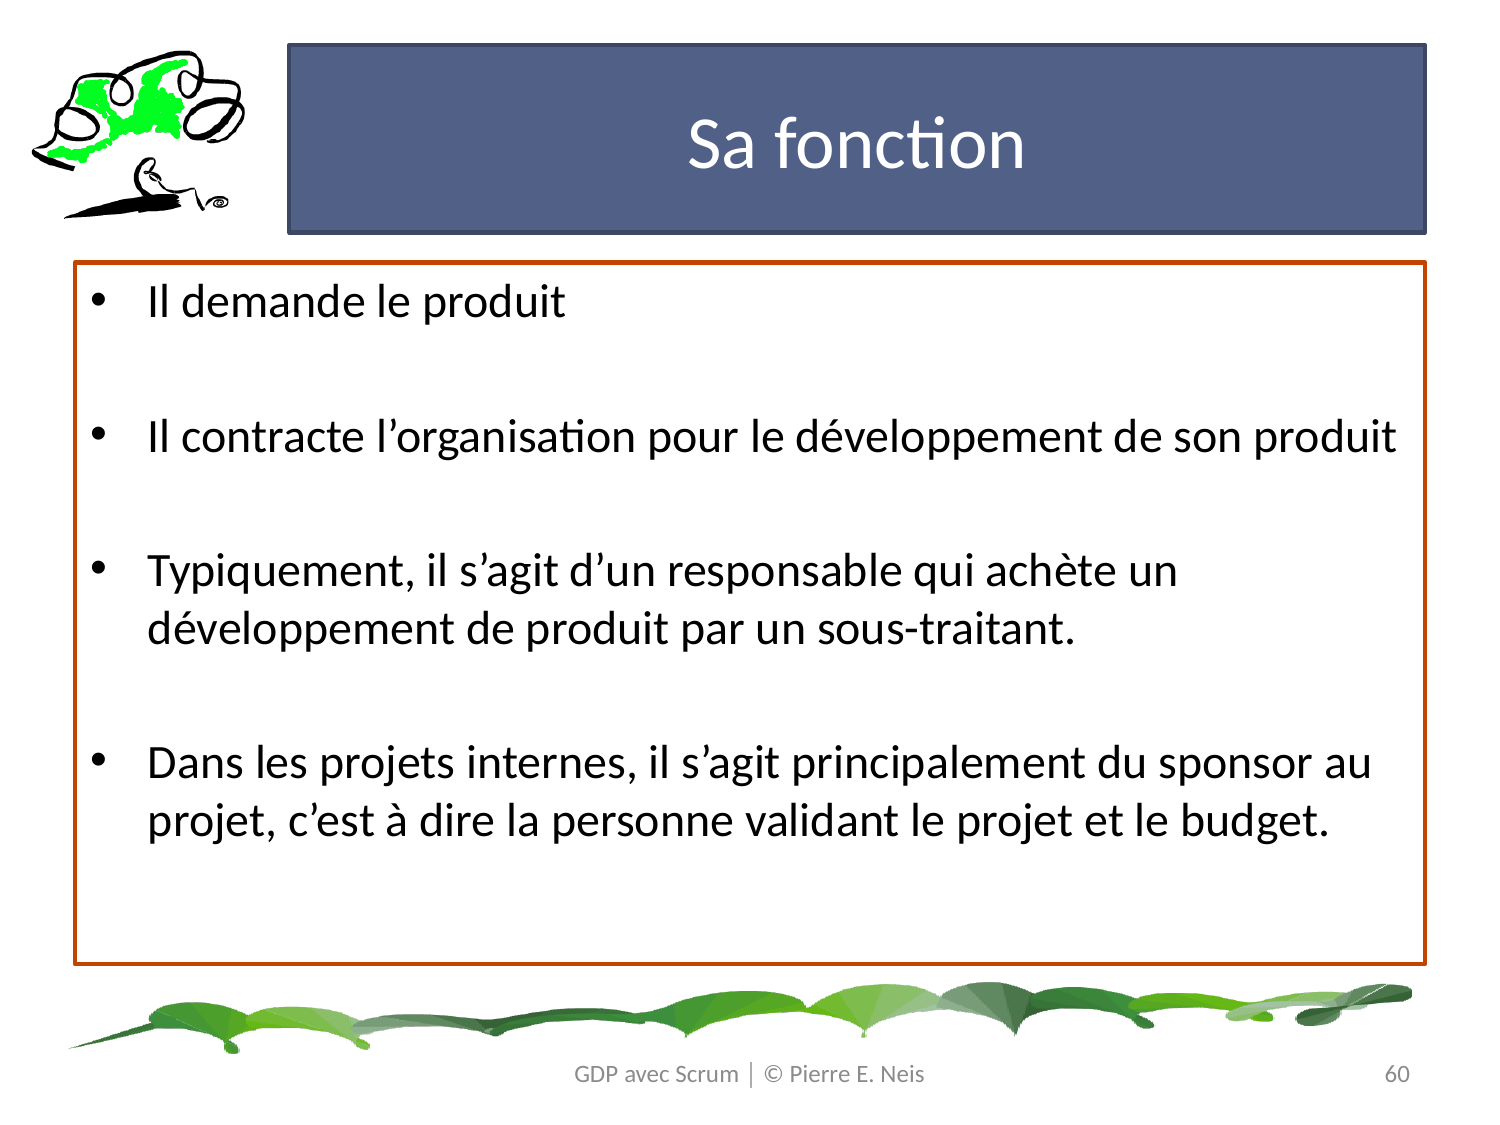

# Sa fonction
Il demande le produit

Il contracte l’organisation pour le développement de son produit

Typiquement, il s’agit d’un responsable qui achète un développement de produit par un sous-traitant.

Dans les projets internes, il s’agit principalement du sponsor au projet, c’est à dire la personne validant le projet et le budget.

GDP avec Scrum │ © Pierre E. Neis
60